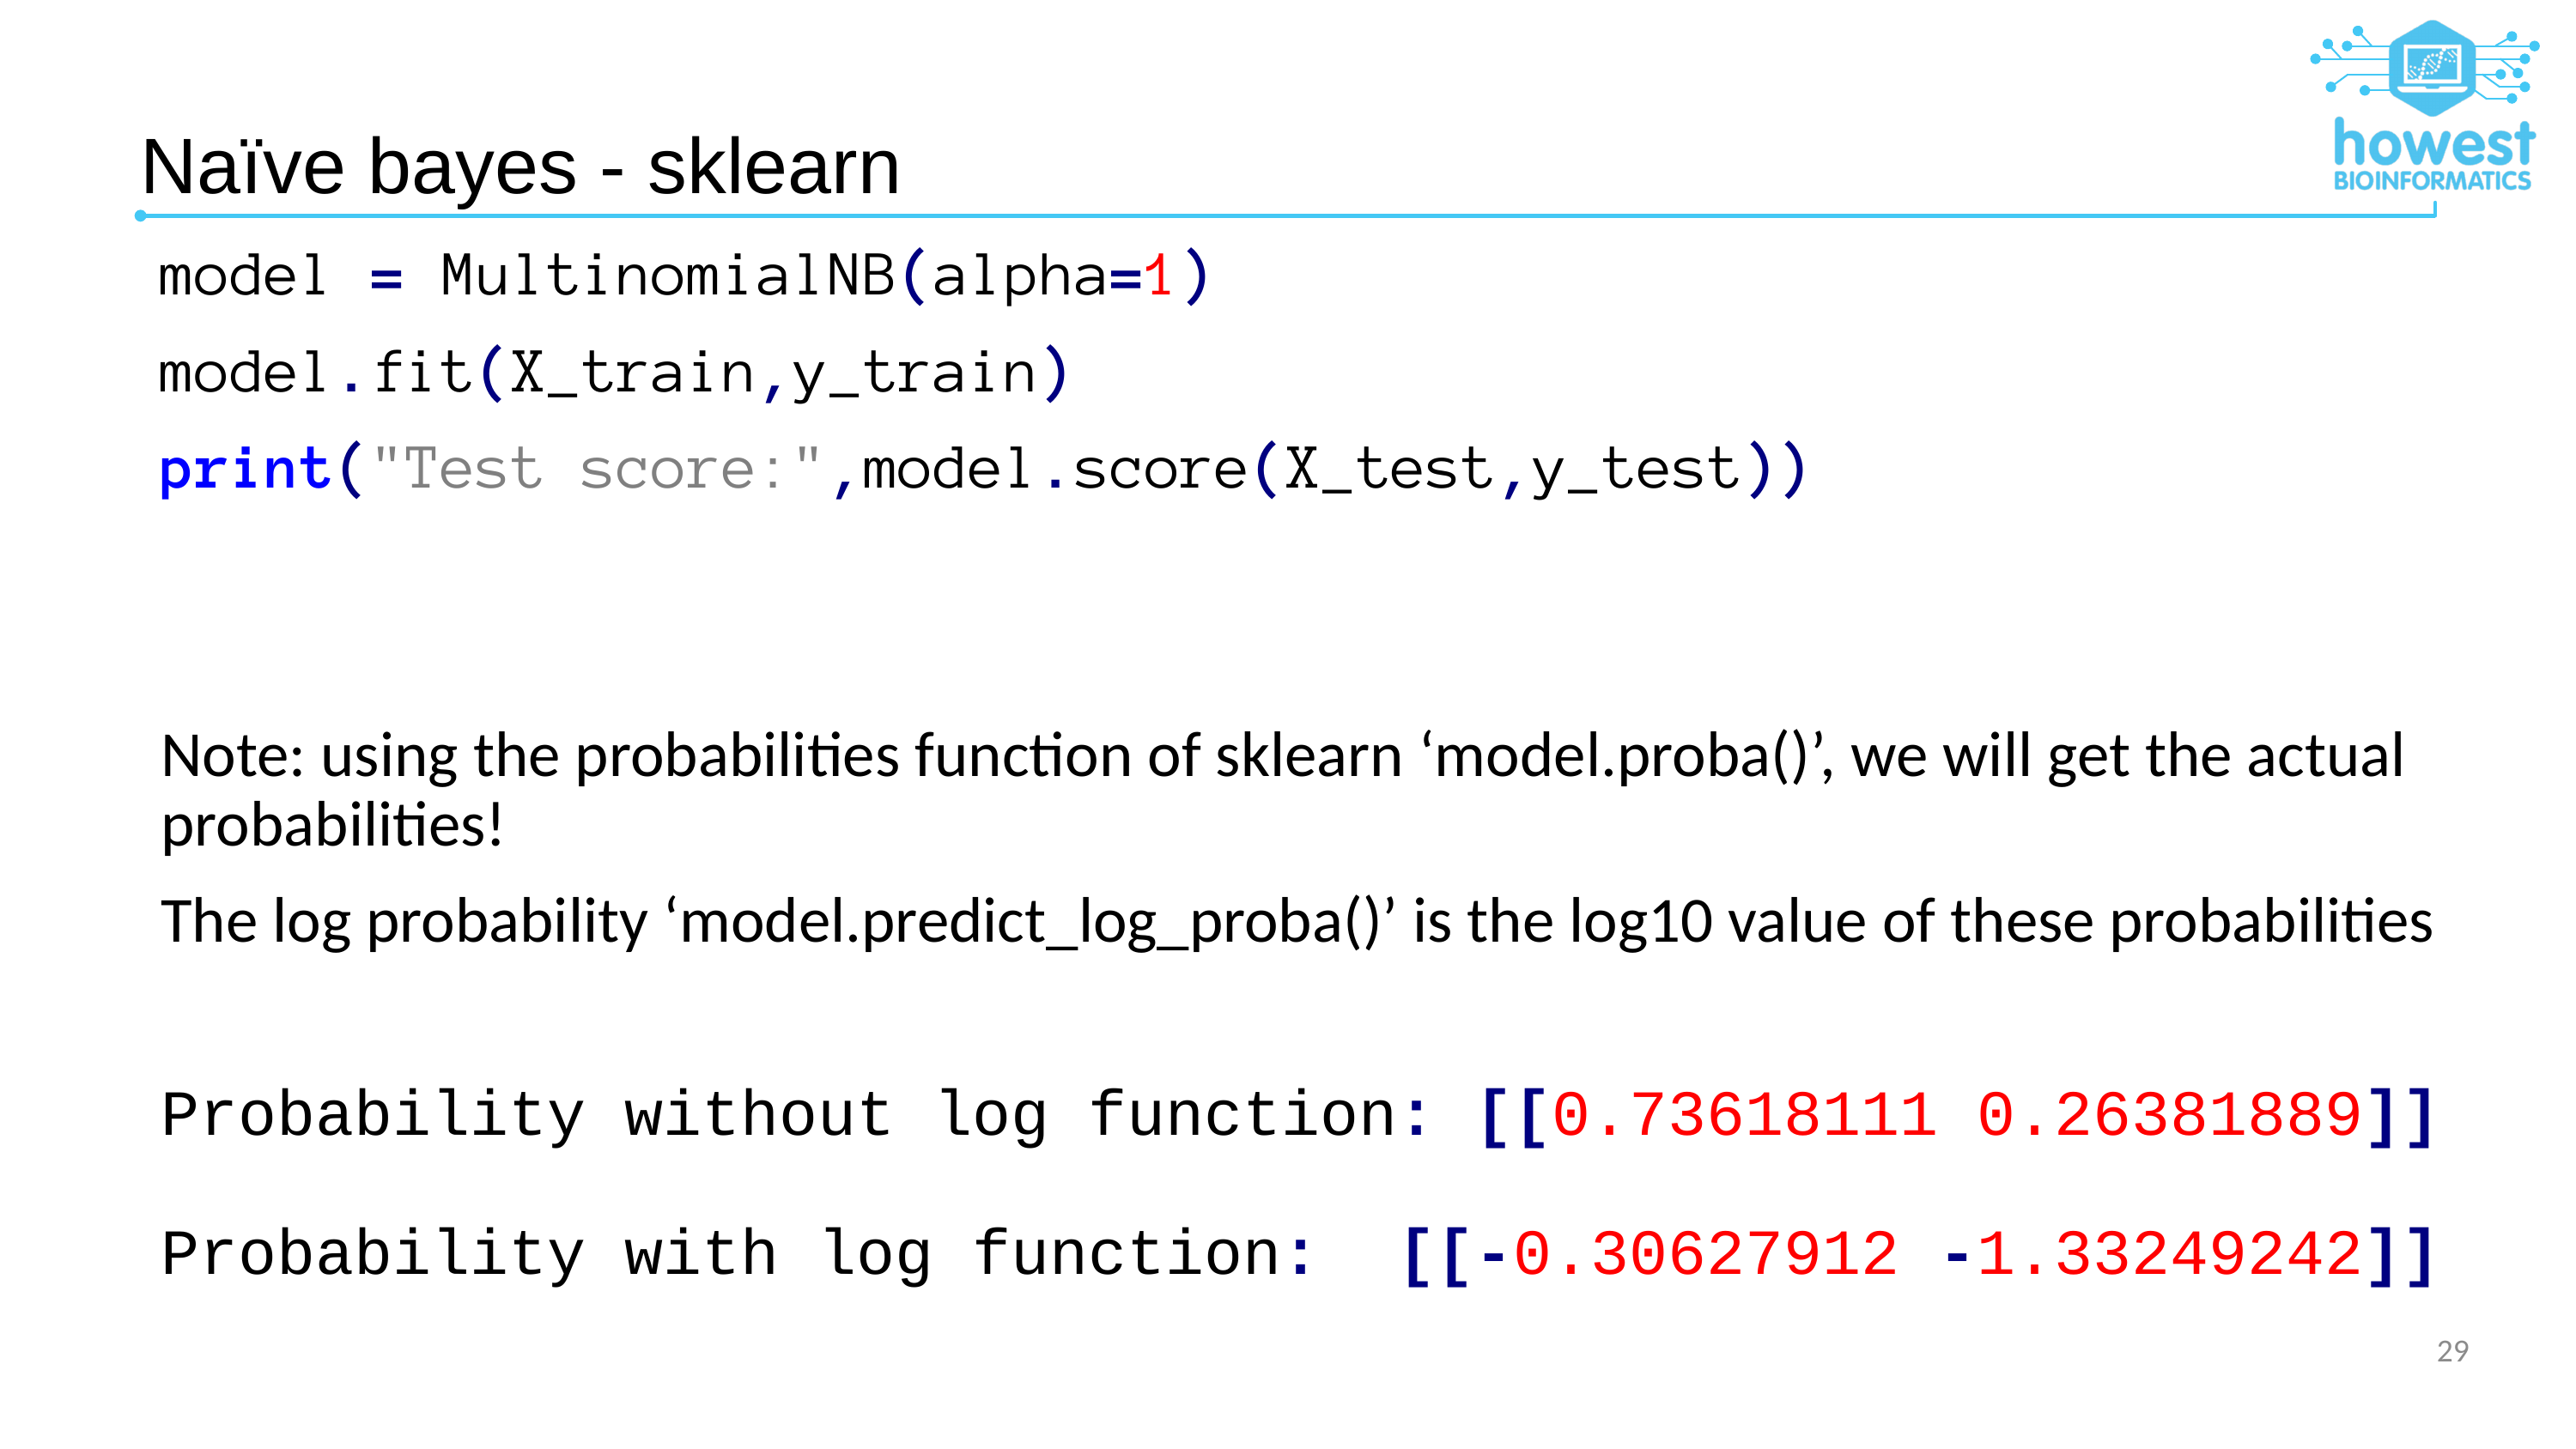

# Naïve bayes - sklearn
model = MultinomialNB(alpha=1)
model.fit(X_train,y_train)
print("Test score:",model.score(X_test,y_test))

Note: using the probabilities function of sklearn ‘model.proba()’, we will get the actual probabilities!
The log probability ‘model.predict_log_proba()’ is the log10 value of these probabilities

Probability without log function: [[0.73618111 0.26381889]]
Probability with log function:  [[-0.30627912 -1.33249242]]

29